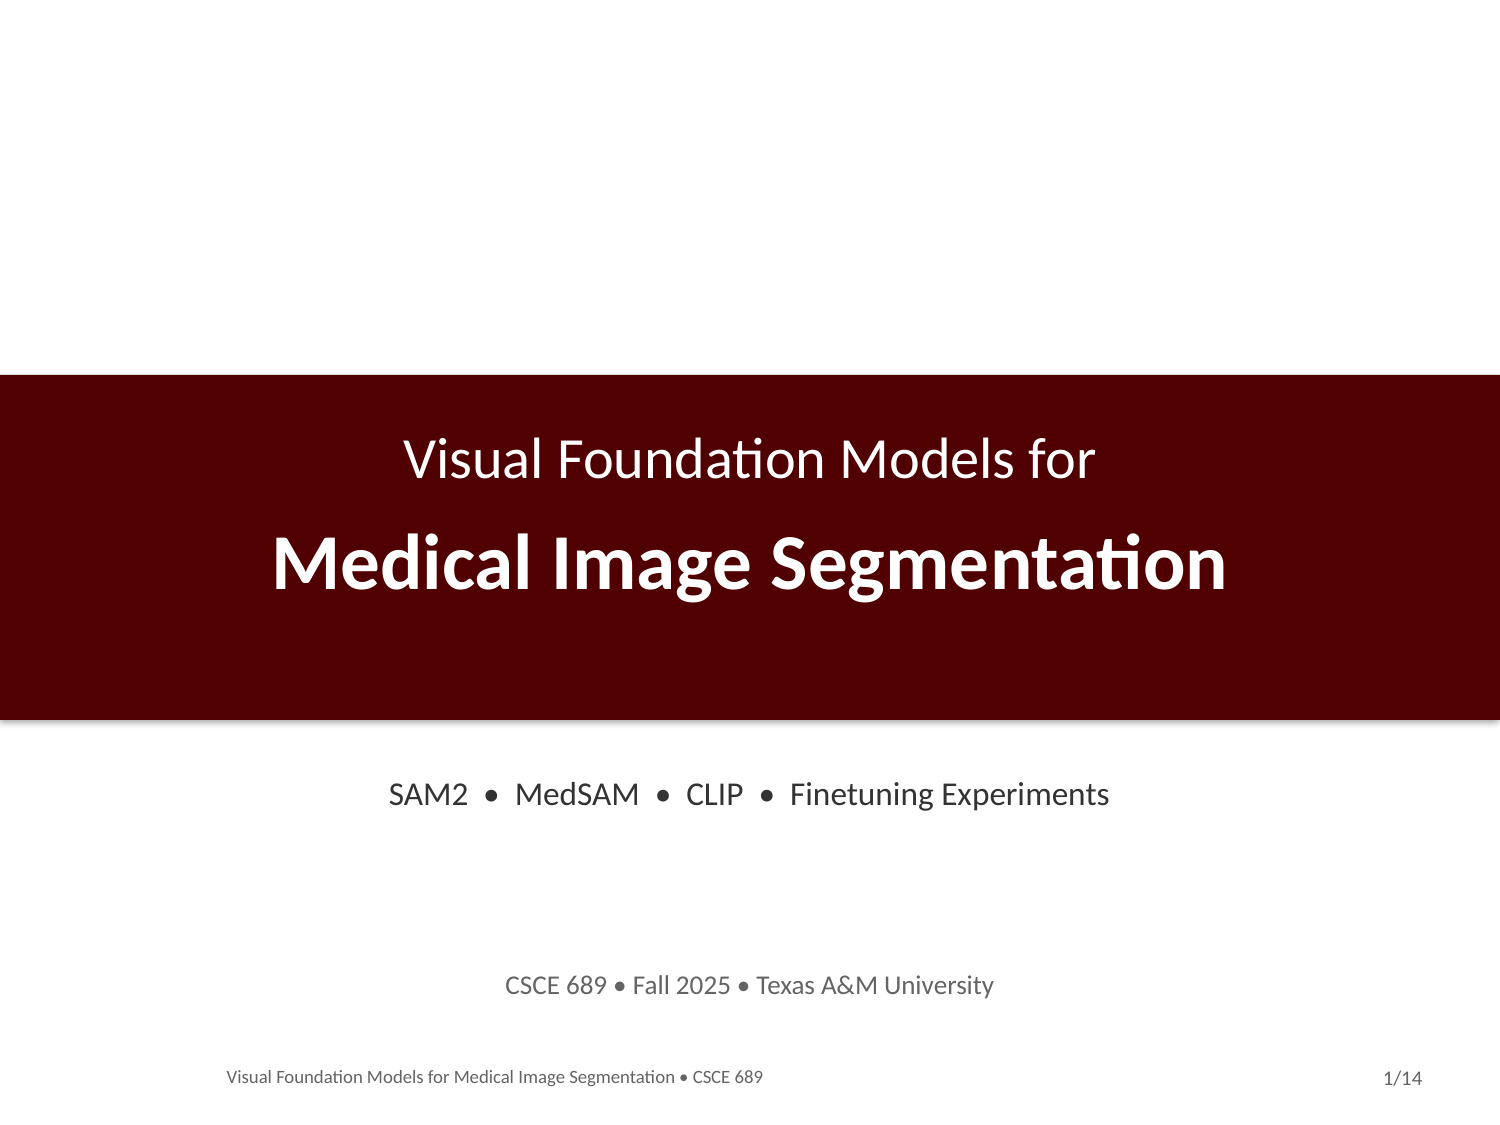

Visual Foundation Models for
Medical Image Segmentation
SAM2  •  MedSAM  •  CLIP  •  Finetuning Experiments
CSCE 689 • Fall 2025 • Texas A&M University
Visual Foundation Models for Medical Image Segmentation • CSCE 689
1/14